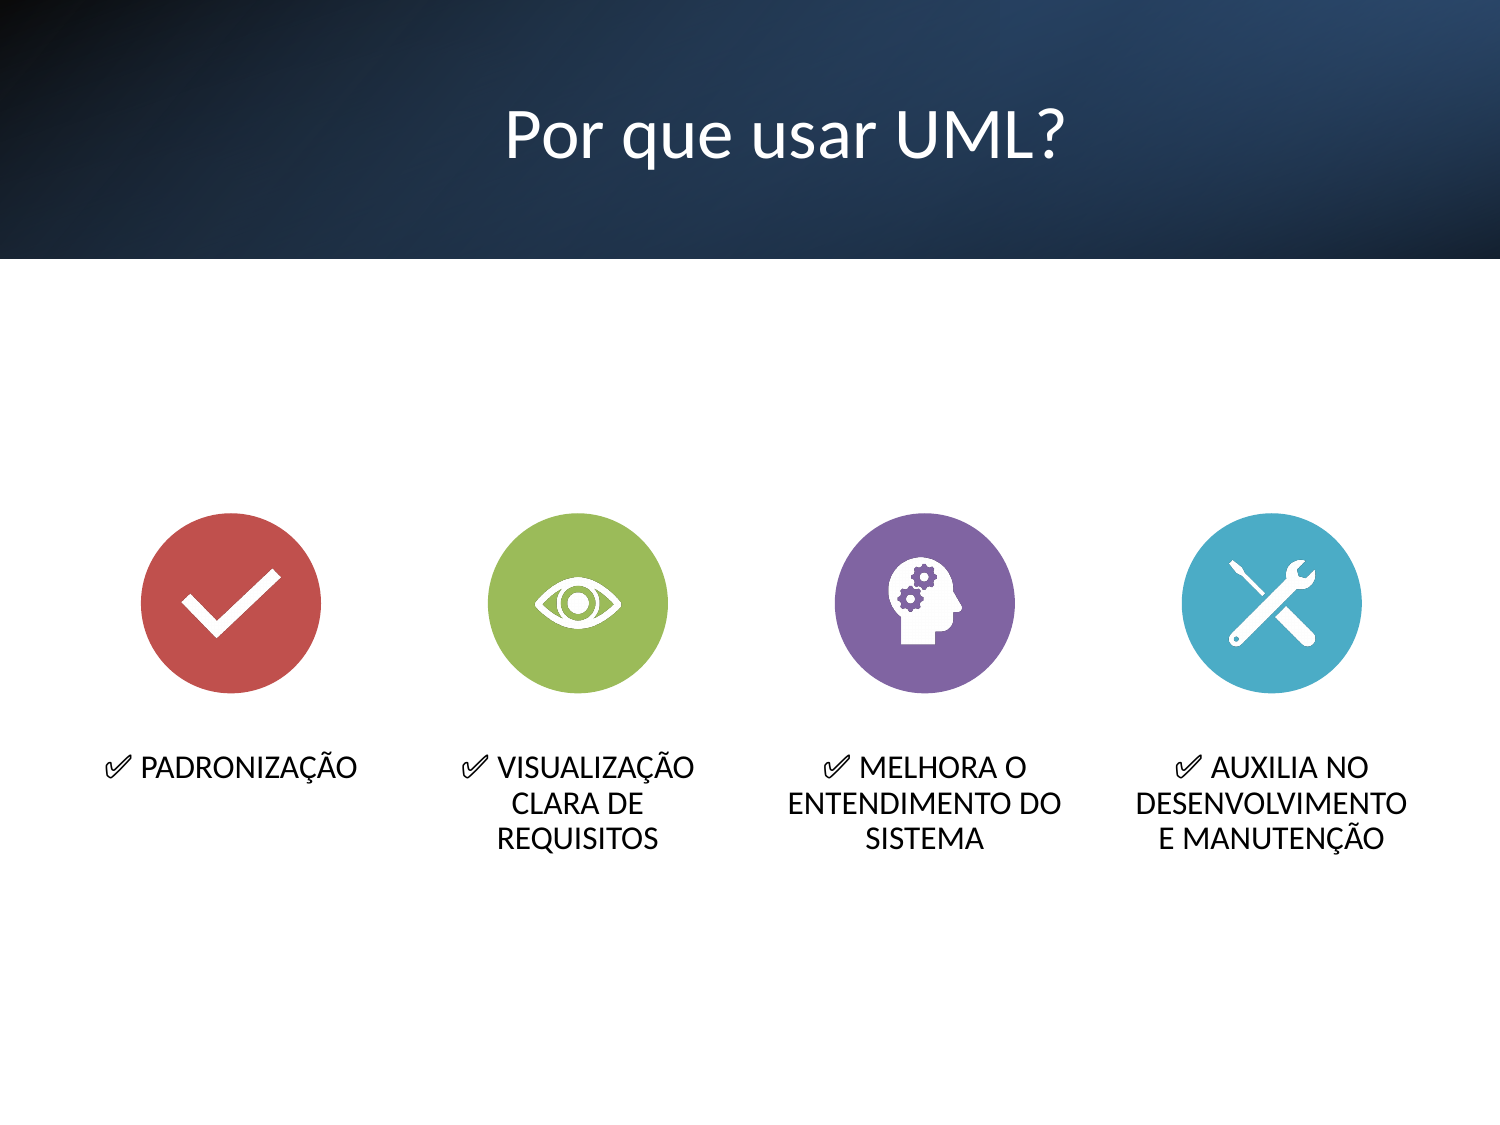

# Por que usar UML?
✅ Padronização
✅ Visualização clara de requisitos
✅ Melhora o entendimento do sistema
✅ Auxilia no desenvolvimento e manutenção